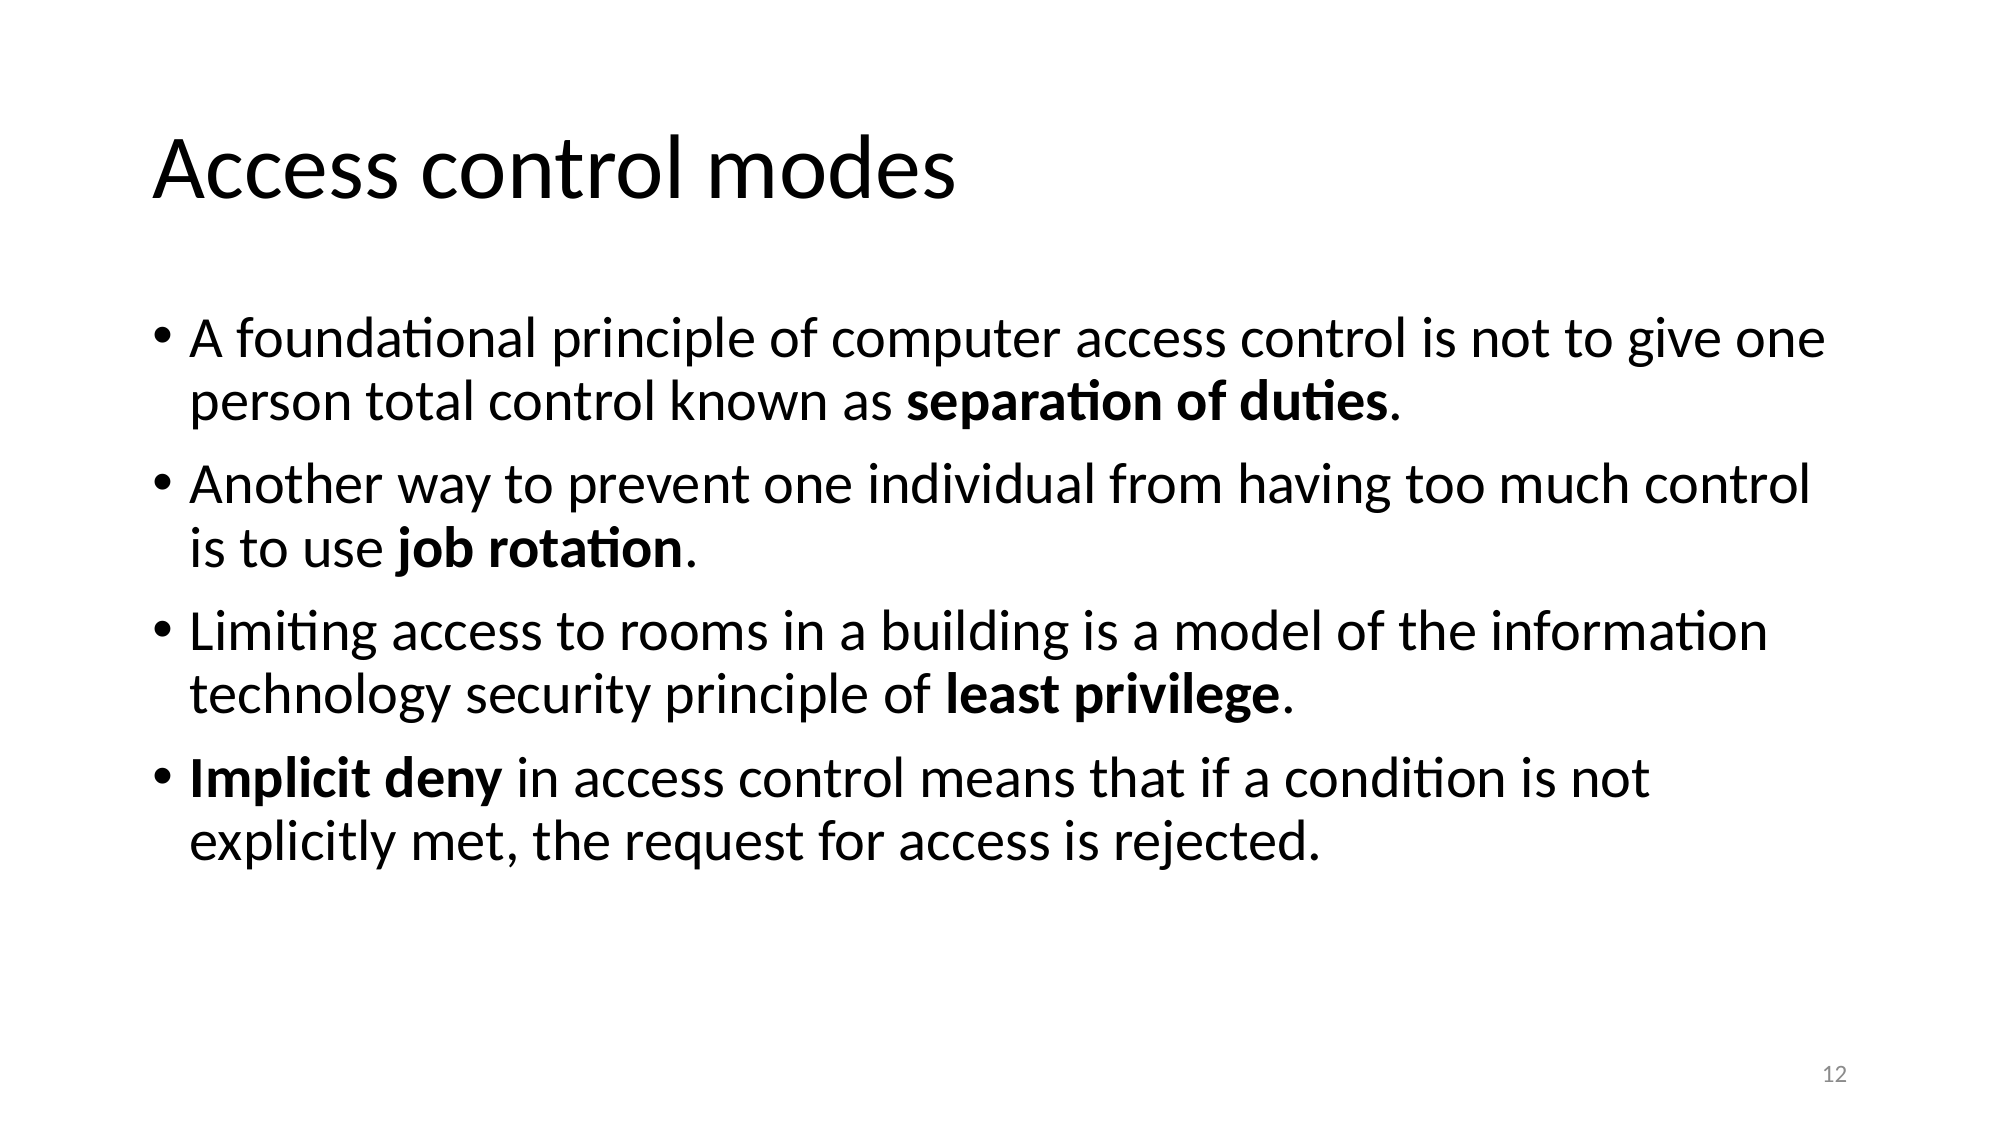

# Access control modes
A foundational principle of computer access control is not to give one person total control known as separation of duties.
Another way to prevent one individual from having too much control is to use job rotation.
Limiting access to rooms in a building is a model of the information technology security principle of least privilege.
Implicit deny in access control means that if a condition is not explicitly met, the request for access is rejected.

12